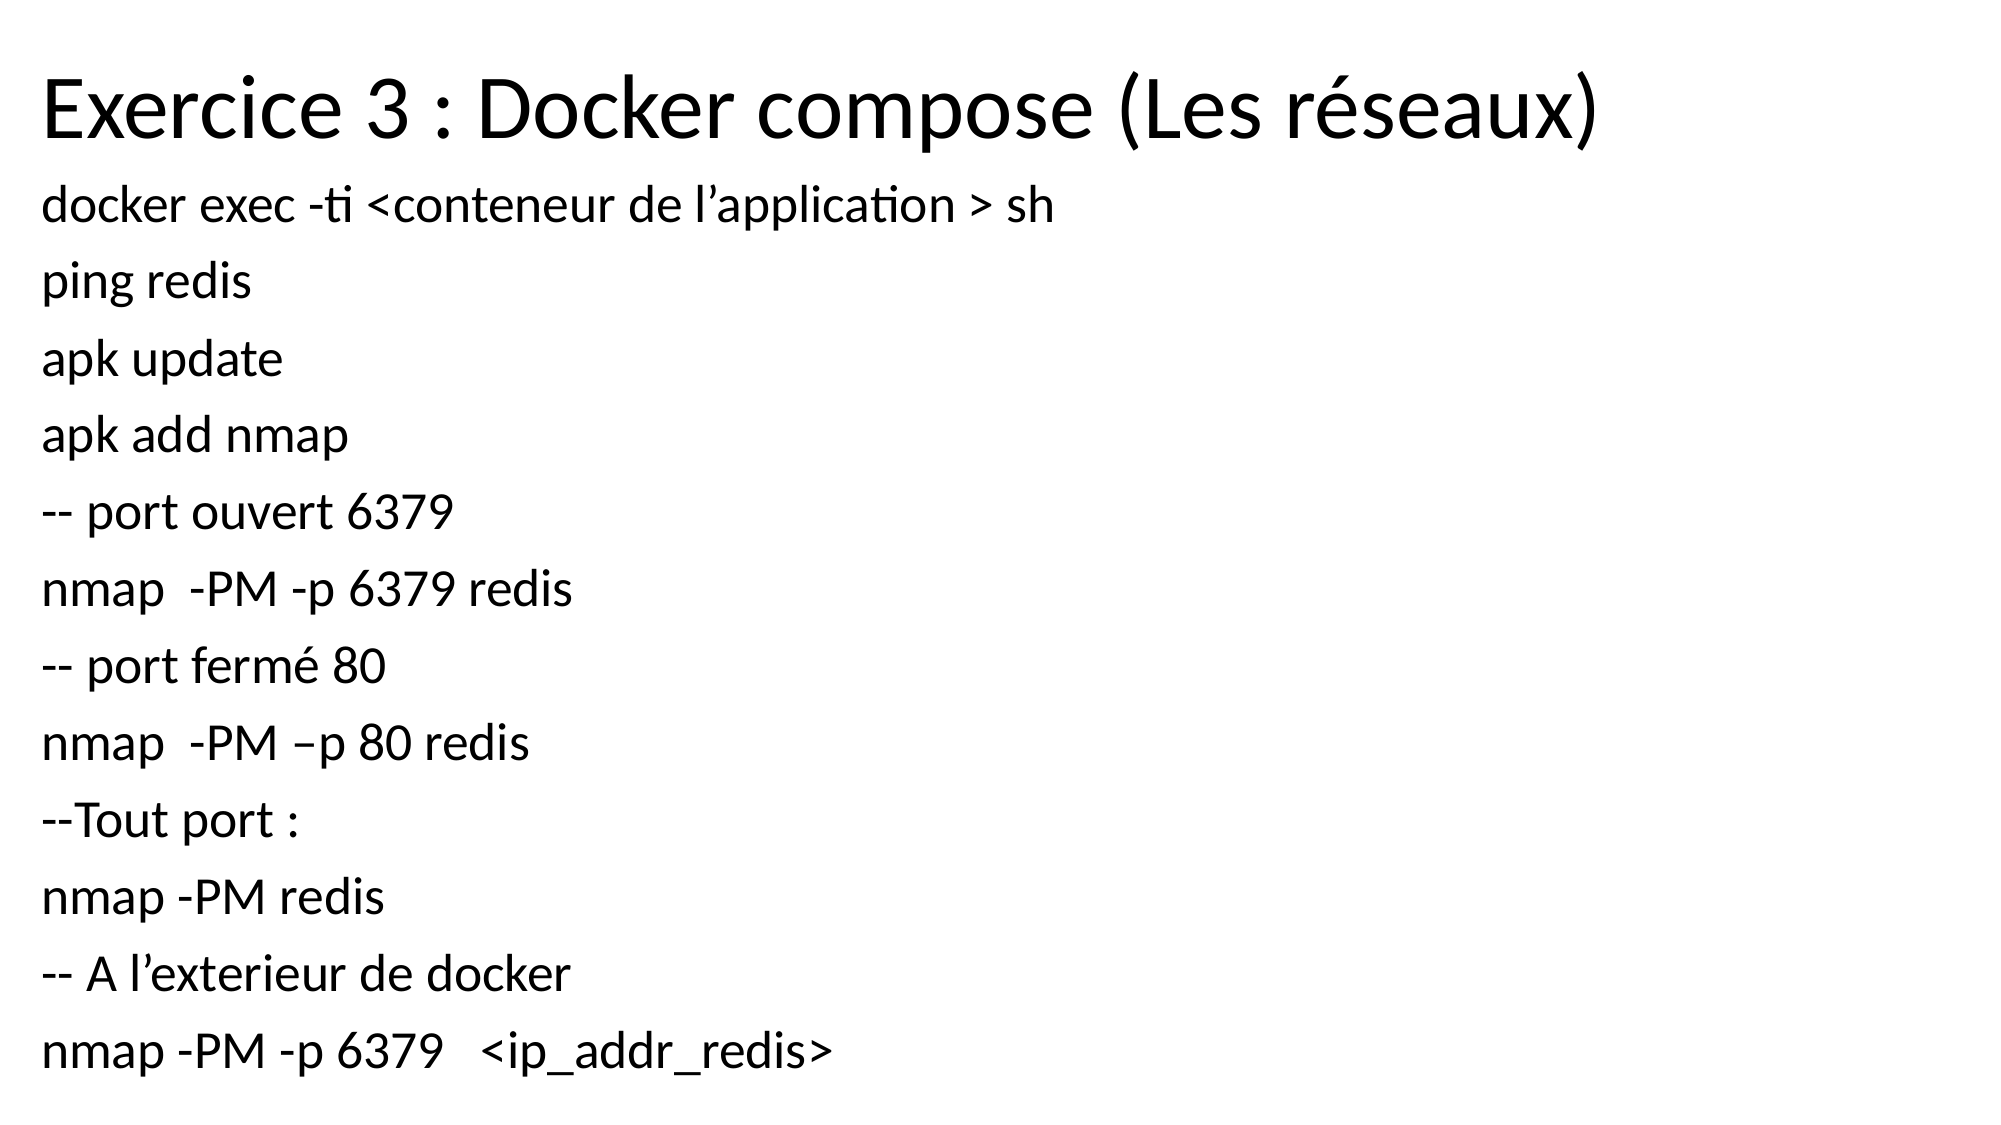

# Exercice 3 : Docker compose (Les réseaux)
docker exec -ti <conteneur de l’application > sh
ping redis
apk update
apk add nmap
-- port ouvert 6379
nmap  -PM -p 6379 redis
-- port fermé 80
nmap  -PM –p 80 redis
--Tout port :
nmap -PM redis
-- A l’exterieur de docker
nmap -PM -p 6379   <ip_addr_redis>